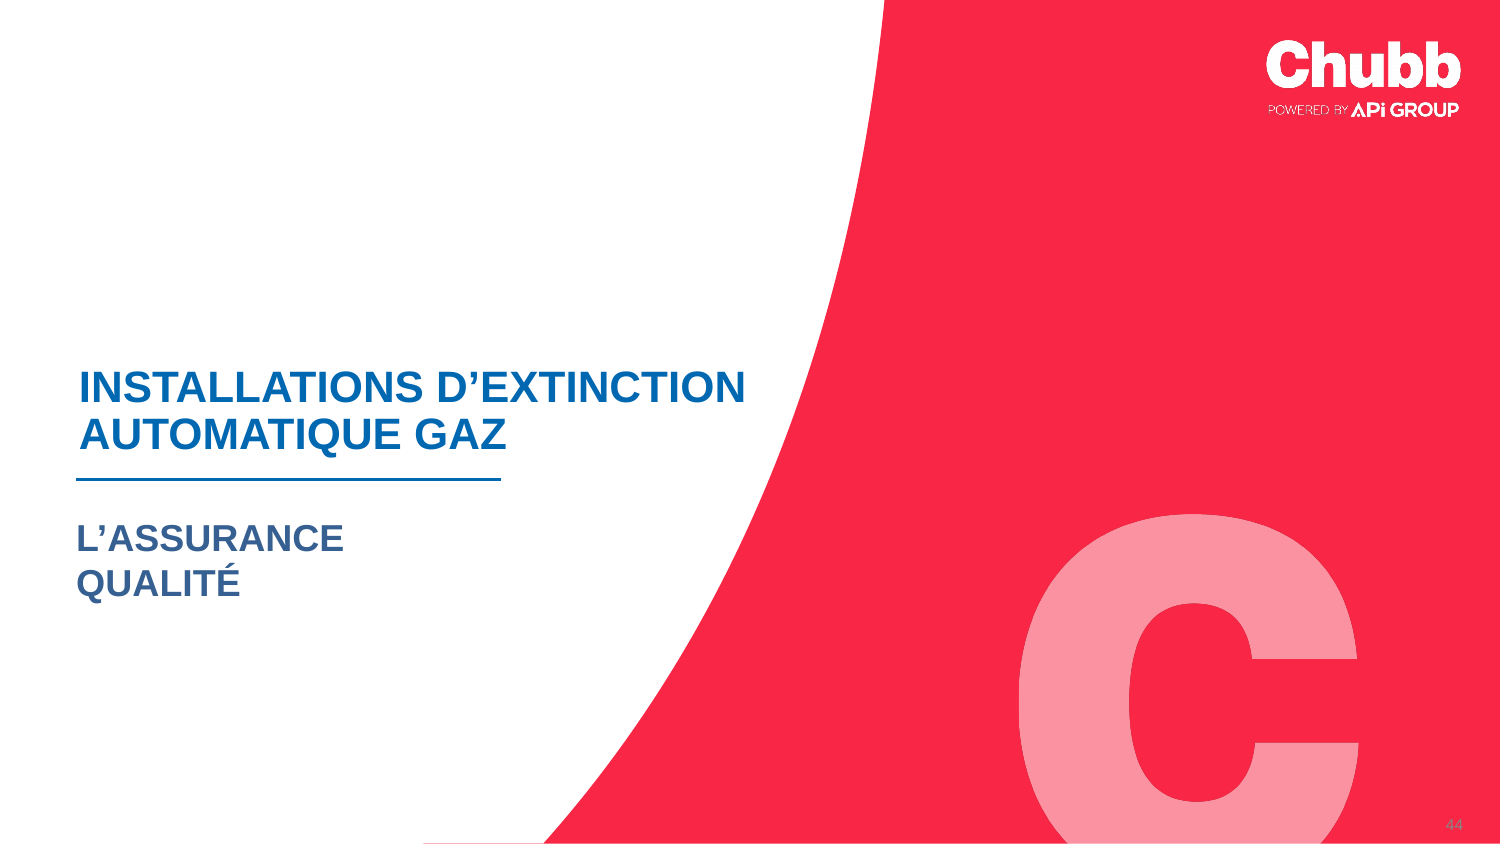

# Installations d’extinction automatique gaz
L’assurance qualité

44